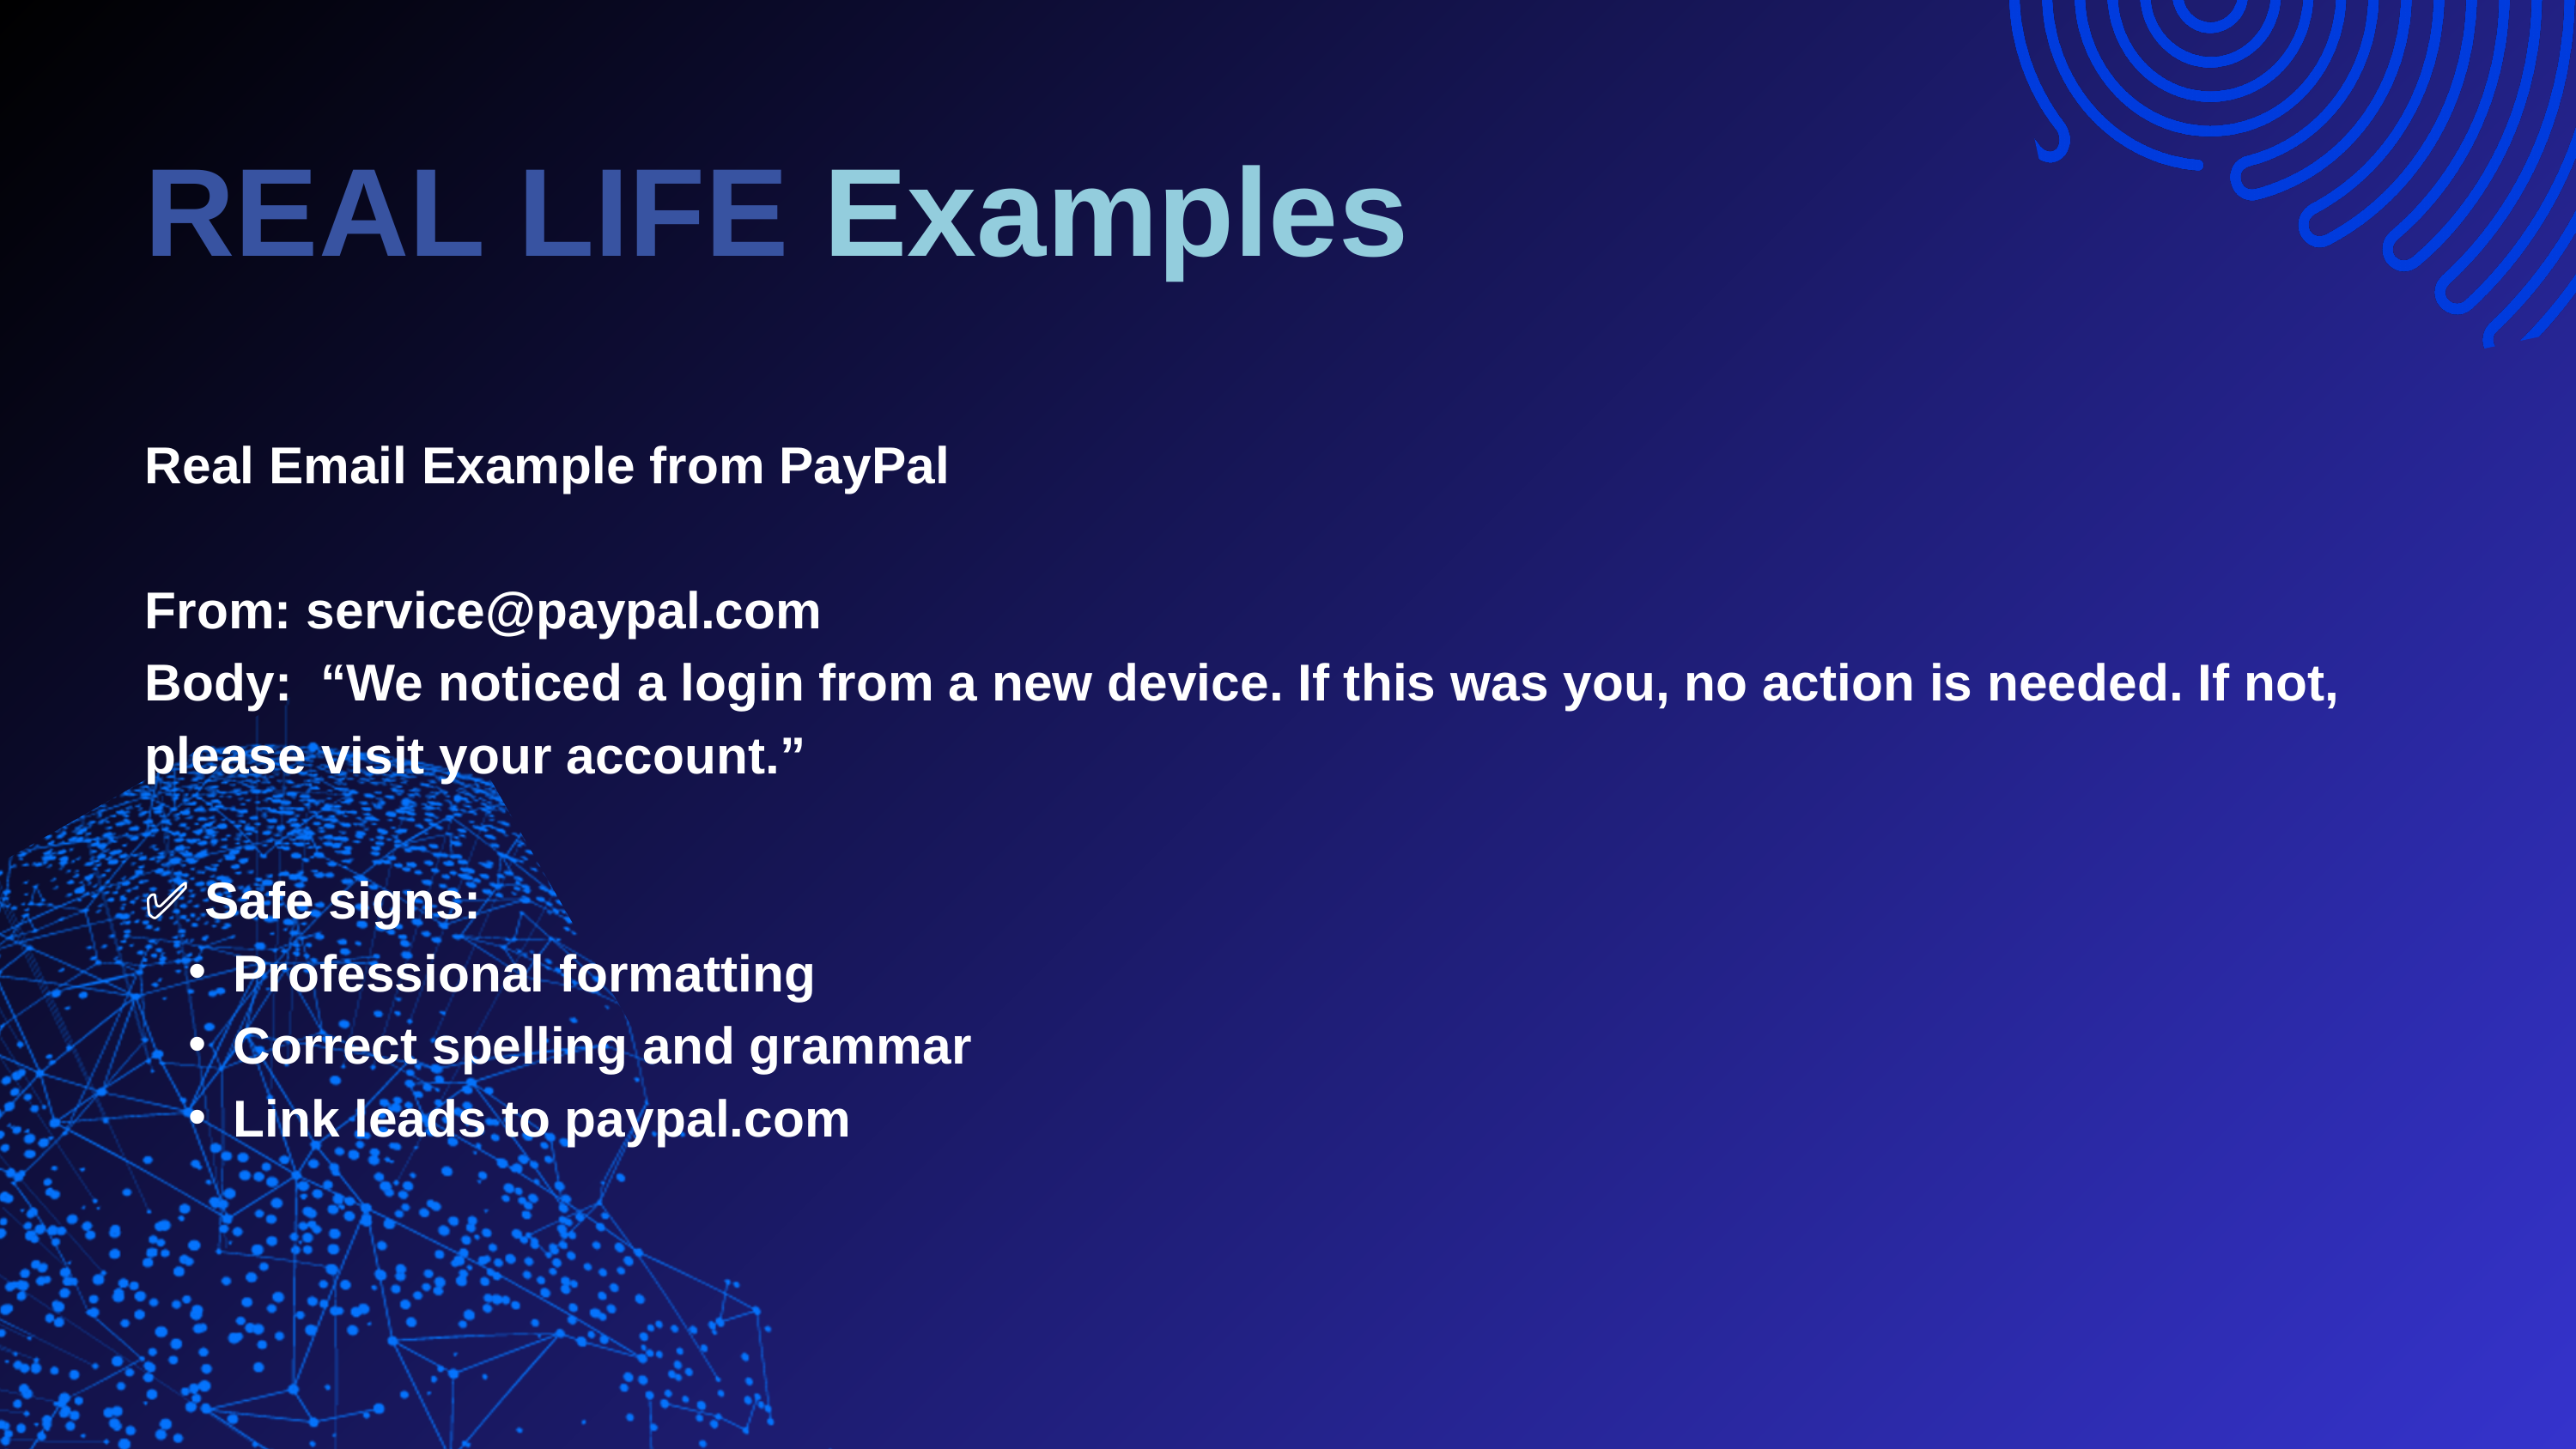

REAL LIFE Examples
Real Email Example from PayPal

From: service@paypal.com
Body:  “We noticed a login from a new device. If this was you, no action is needed. If not, please visit your account.”

✅ Safe signs:
Professional formatting
Correct spelling and grammar
Link leads to paypal.com